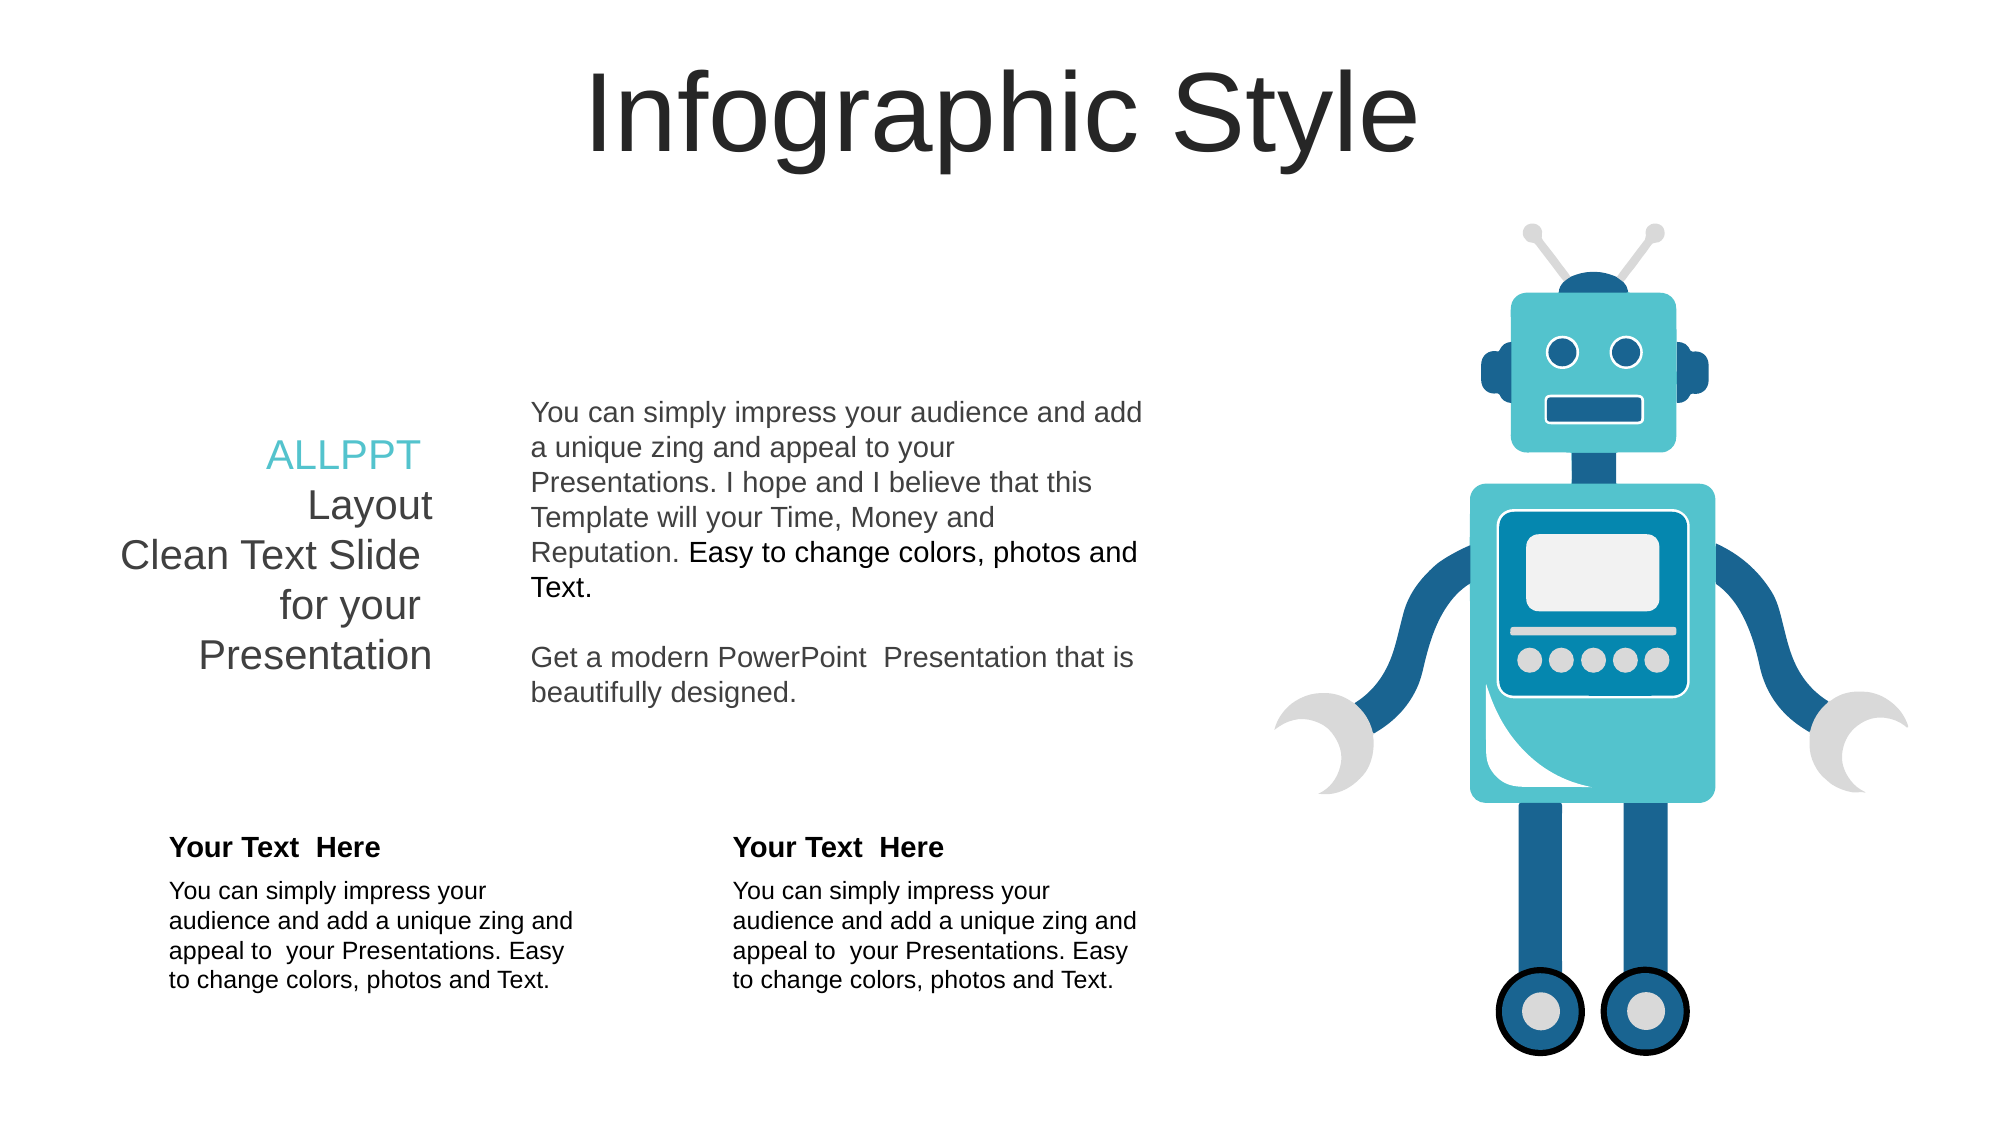

Infographic Style

You can simply impress your audience and add a unique zing and appeal to your Presentations. I hope and I believe that this Template will your Time, Money and Reputation. Easy to change colors, photos and Text.

Get a modern PowerPoint  Presentation that is beautifully designed.
ALLPPT
Layout
Clean Text Slide
for your
Presentation
Your Text  Here
You can simply impress your audience and add a unique zing and appeal to  your Presentations. Easy to change colors, photos and Text.
Your Text  Here
You can simply impress your audience and add a unique zing and appeal to  your Presentations. Easy to change colors, photos and Text.